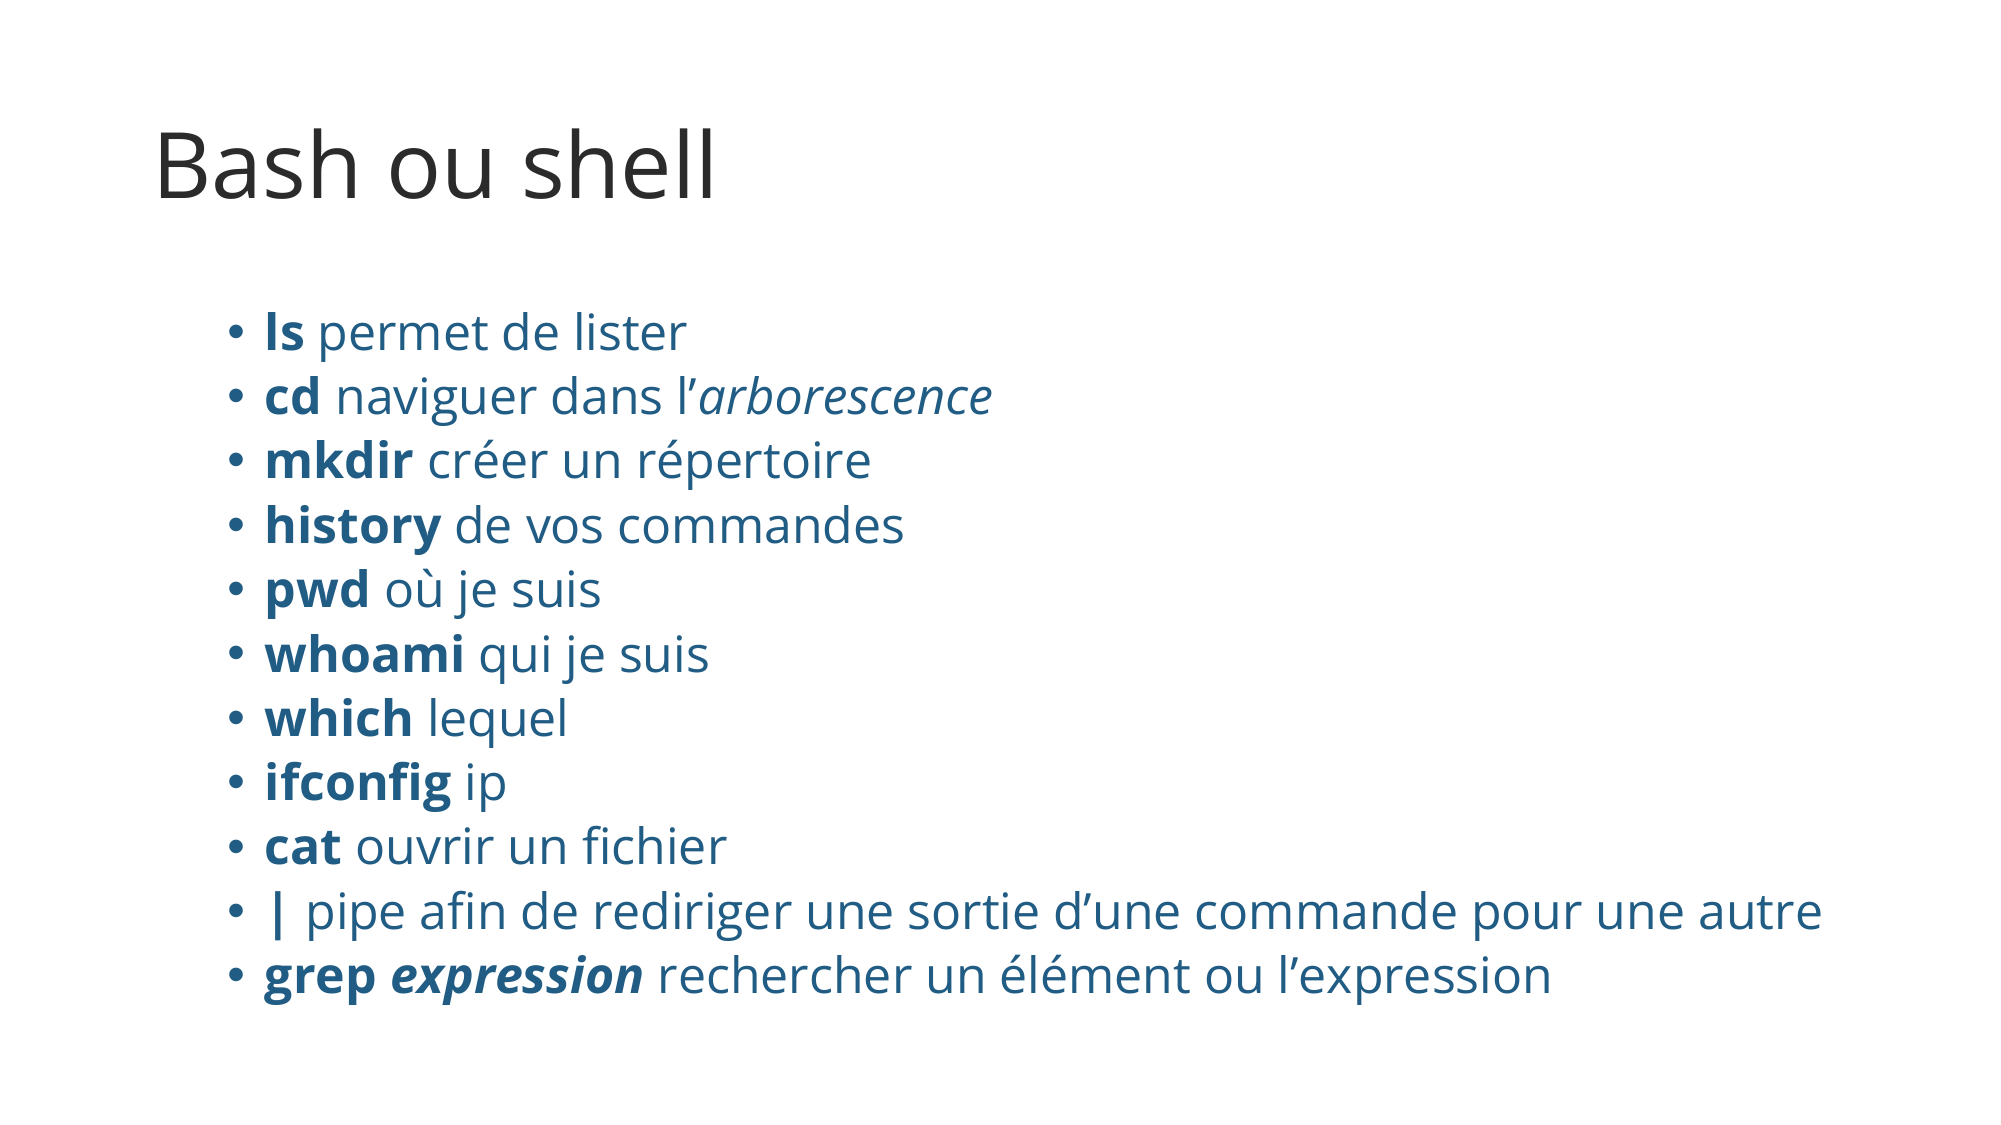

# Bash ou shell
ls permet de lister
cd naviguer dans l’arborescence
mkdir créer un répertoire
history de vos commandes
pwd où je suis
whoami qui je suis
which lequel
ifconfig ip
cat ouvrir un fichier
| pipe afin de rediriger une sortie d’une commande pour une autre
grep expression rechercher un élément ou l’expression